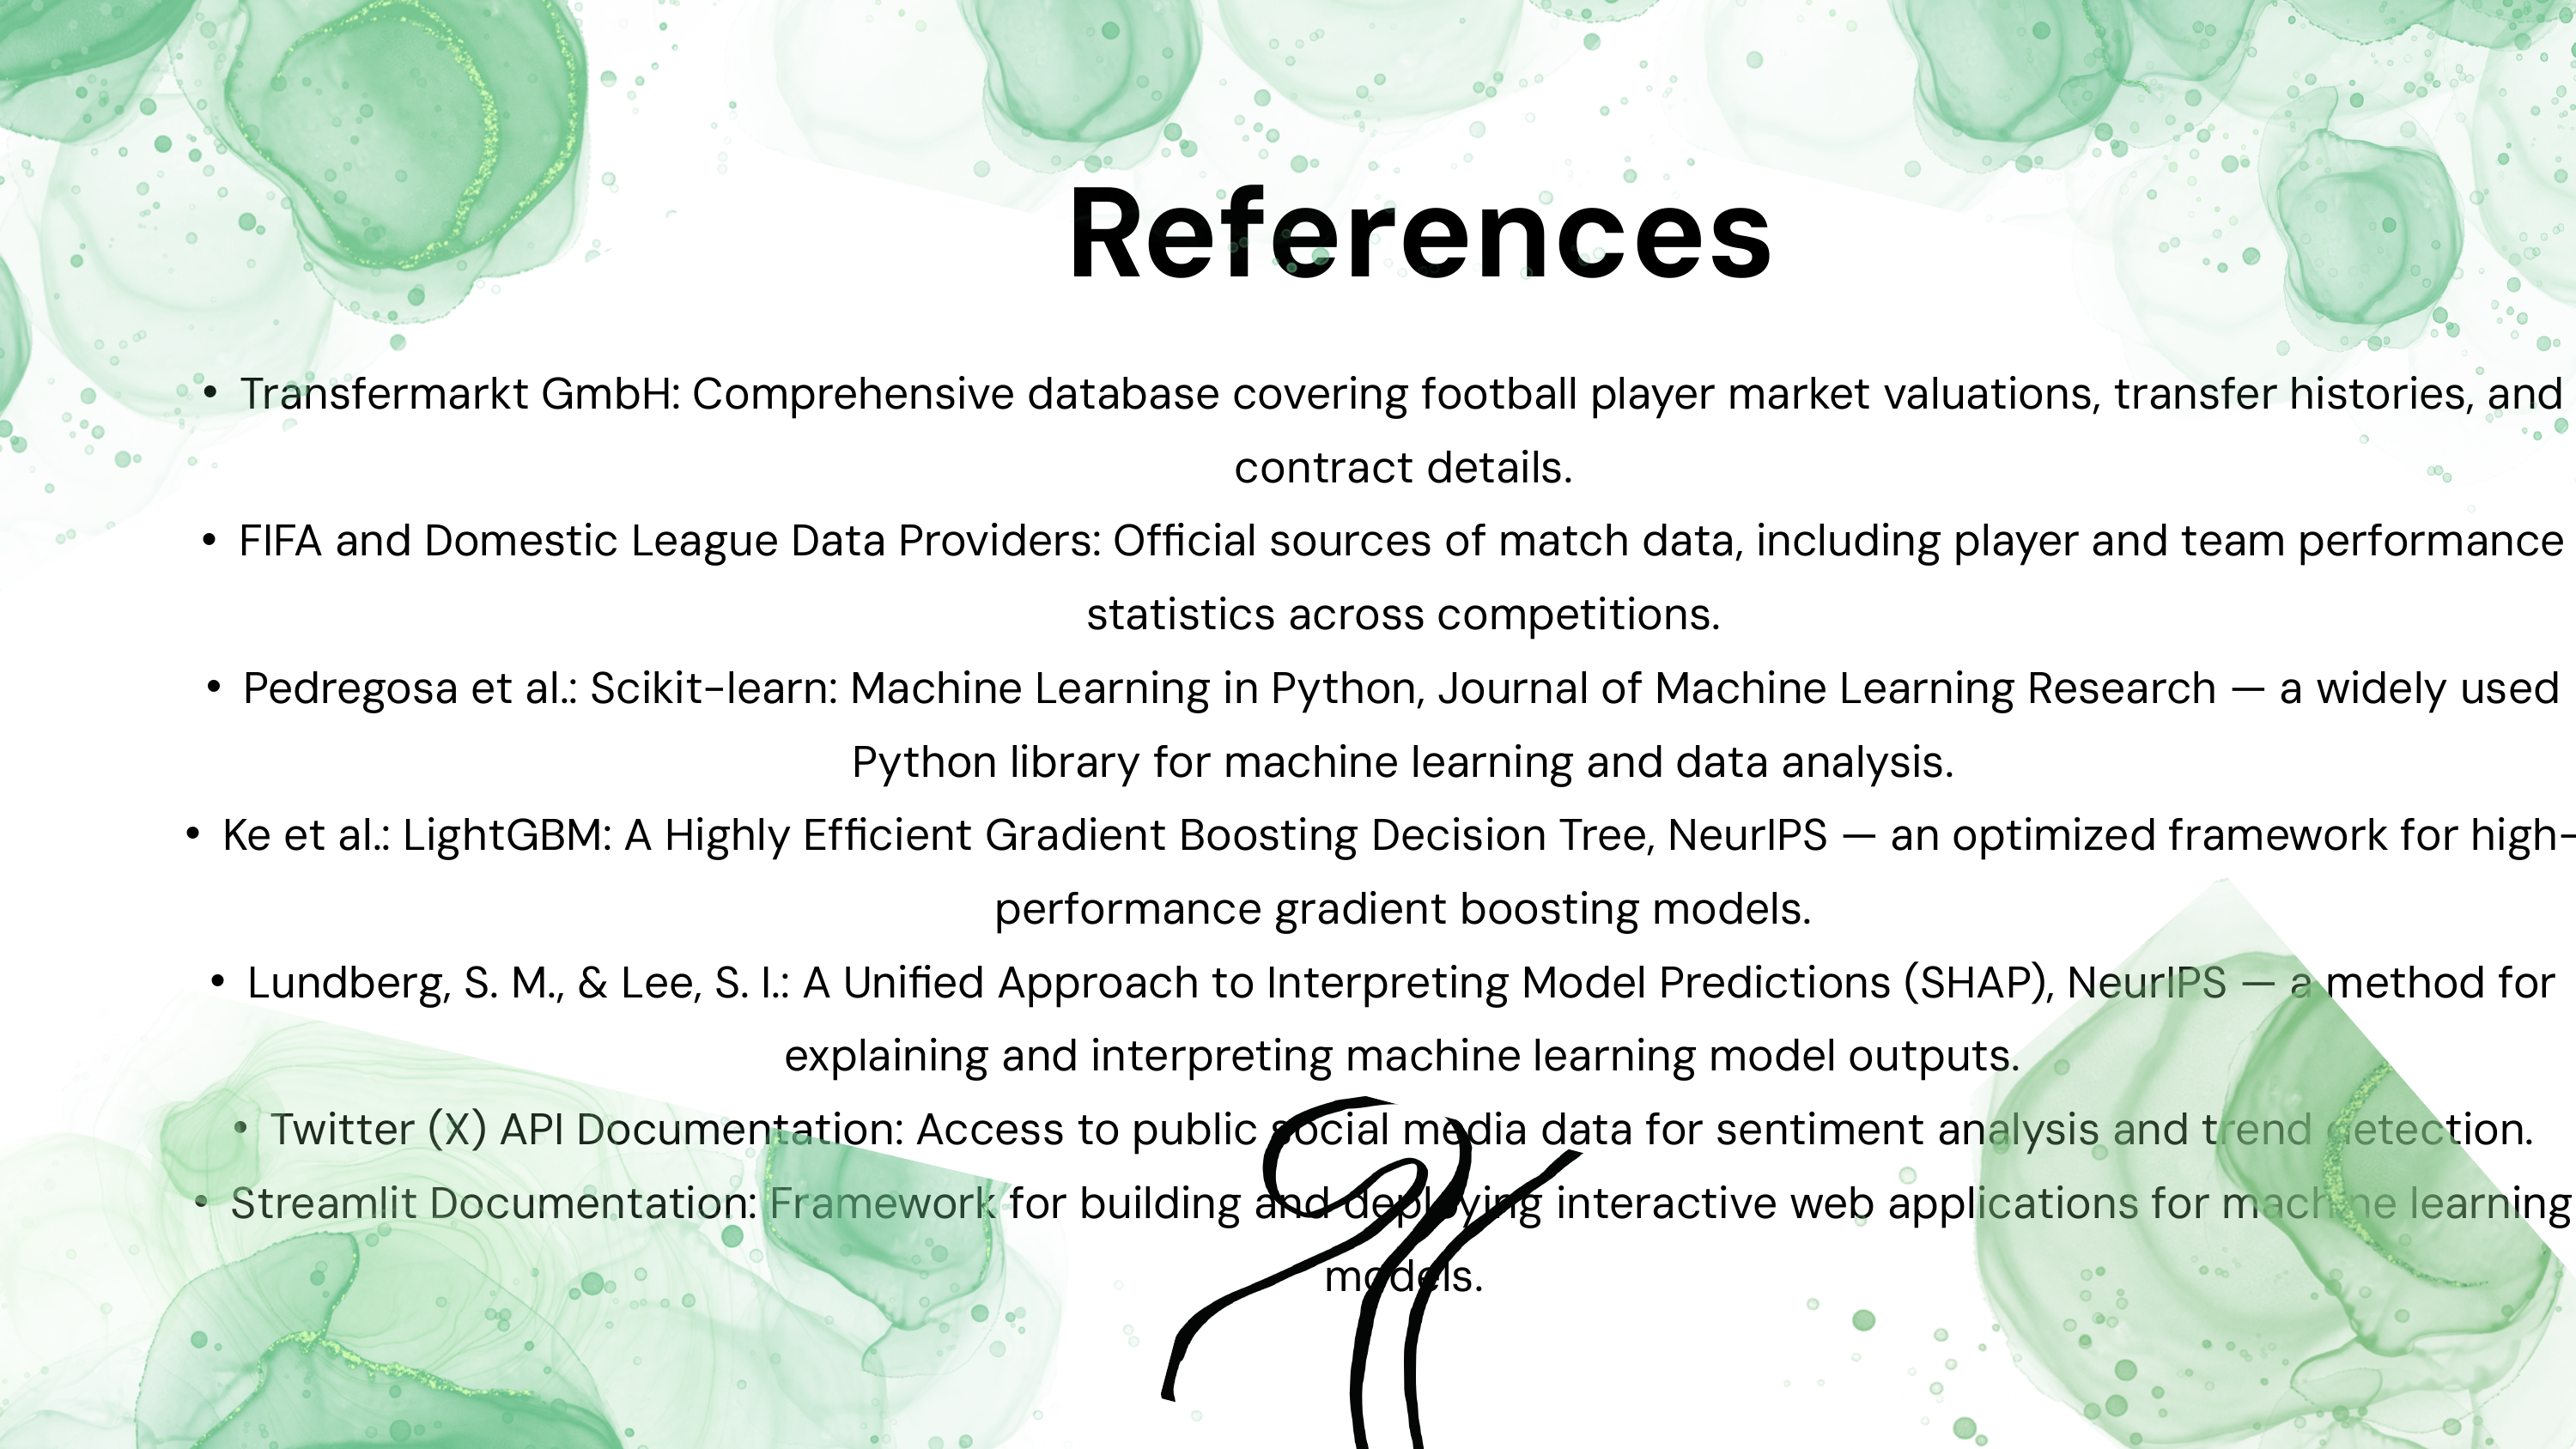

References

Transfermarkt GmbH: Comprehensive database covering football player market valuations, transfer histories, and contract details.
FIFA and Domestic League Data Providers: Official sources of match data, including player and team performance statistics across competitions.
Pedregosa et al.: Scikit-learn: Machine Learning in Python, Journal of Machine Learning Research — a widely used Python library for machine learning and data analysis.
Ke et al.: LightGBM: A Highly Efficient Gradient Boosting Decision Tree, NeurIPS — an optimized framework for high-performance gradient boosting models.
Lundberg, S. M., & Lee, S. I.: A Unified Approach to Interpreting Model Predictions (SHAP), NeurIPS — a method for explaining and interpreting machine learning model outputs.
Twitter (X) API Documentation: Access to public social media data for sentiment analysis and trend detection.
Streamlit Documentation: Framework for building and deploying interactive web applications for machine learning models.